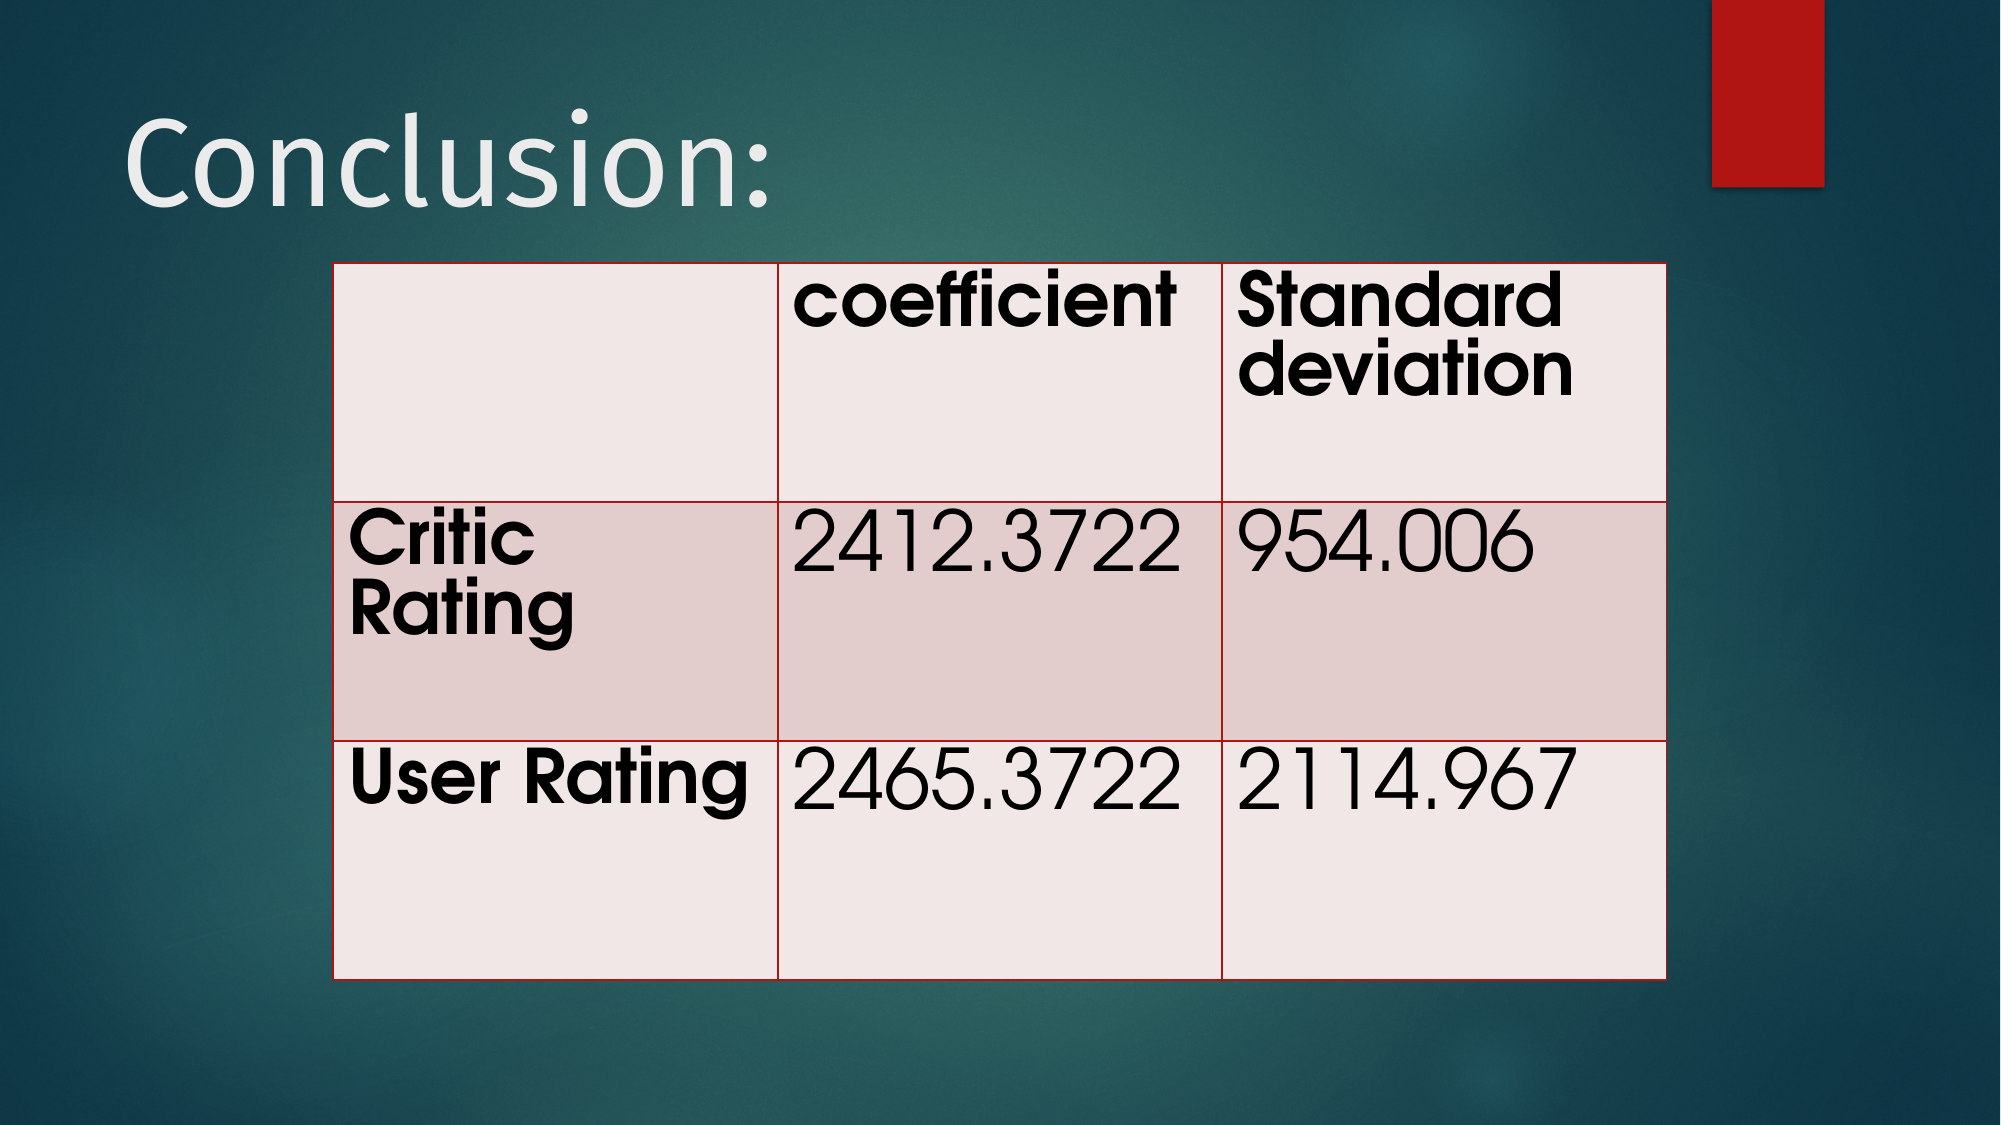

# Conclusion:
|  | coefficient | Standard deviation |
| --- | --- | --- |
| Critic Rating | 2412.3722 | 954.006 |
| User Rating | 2465.3722 | 2114.967 |